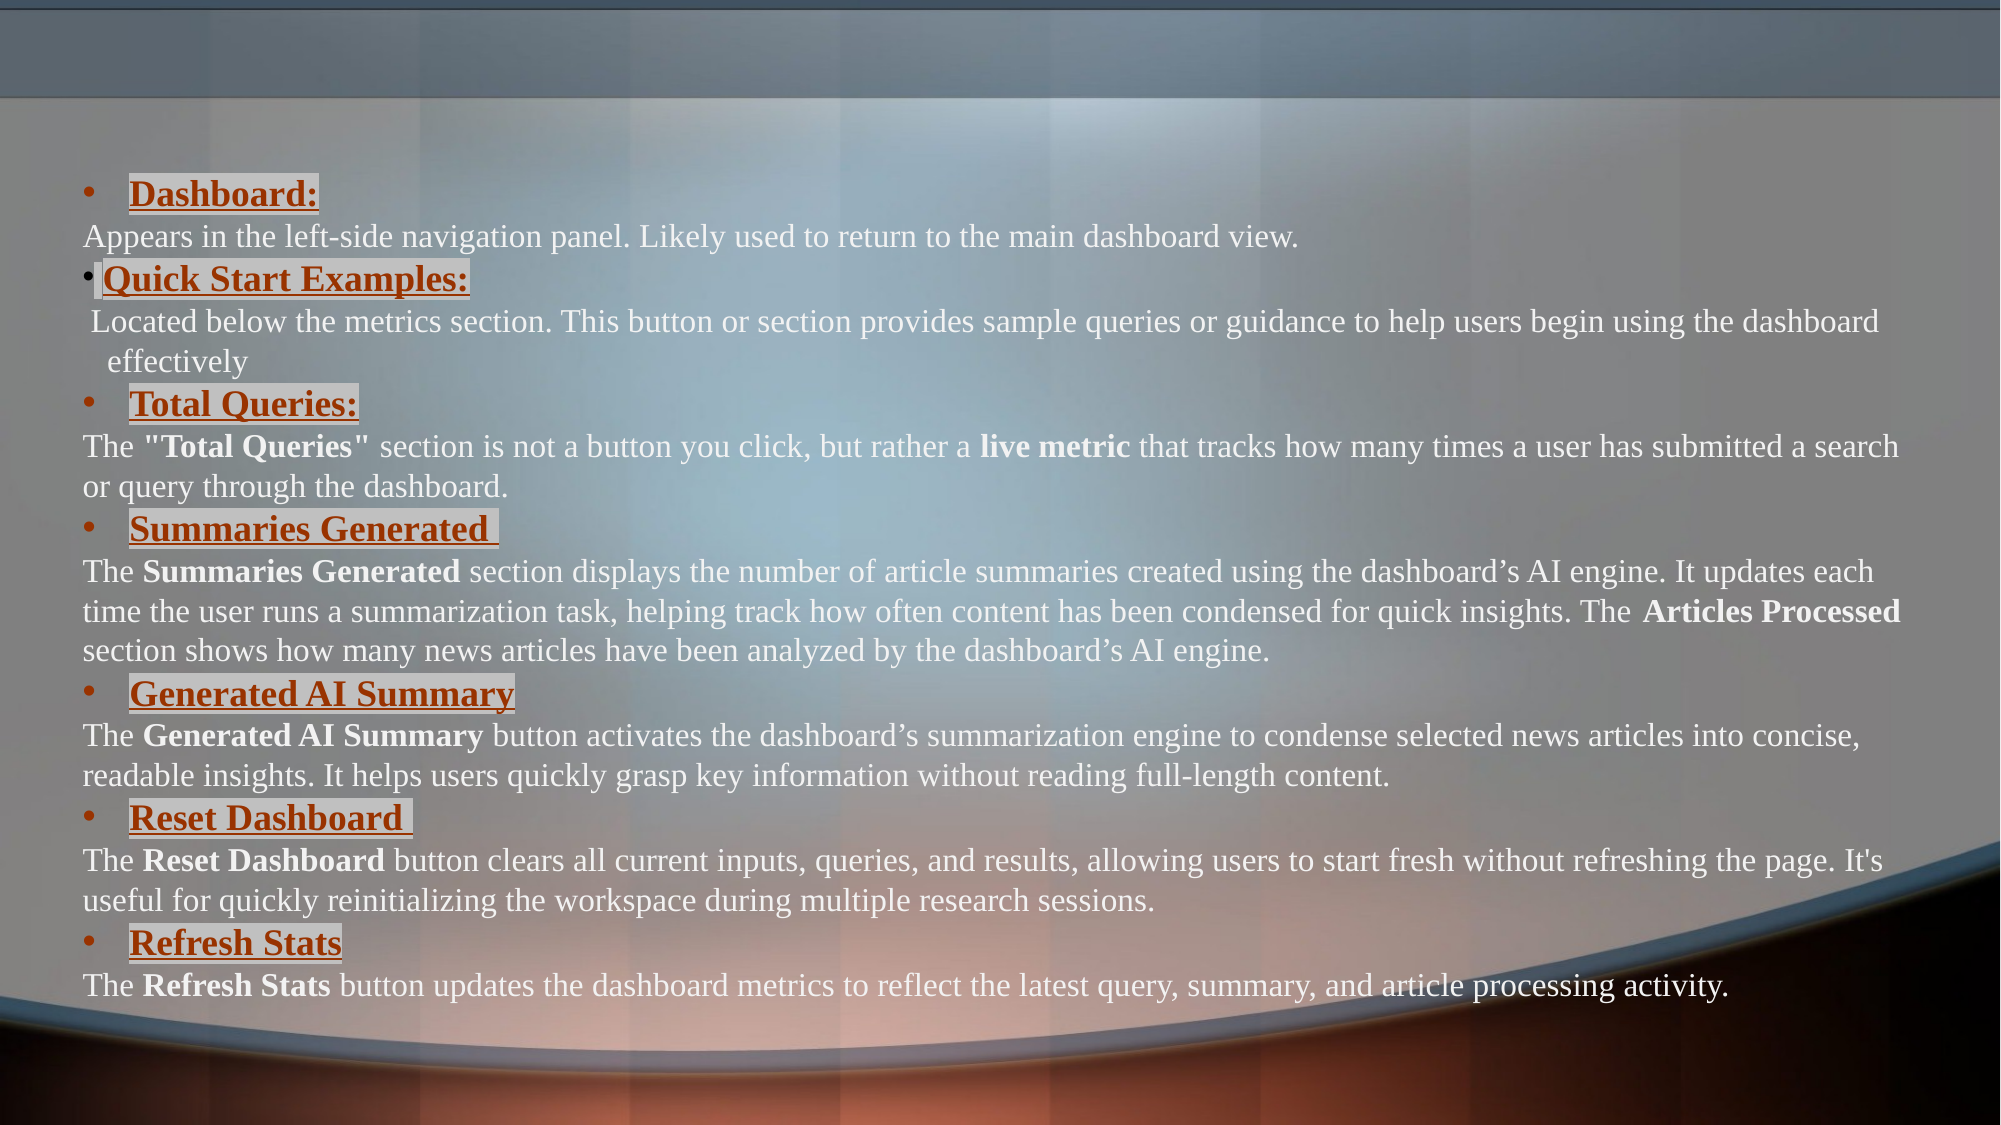

Dashboard:
Appears in the left-side navigation panel. Likely used to return to the main dashboard view.
 Quick Start Examples:
 Located below the metrics section. This button or section provides sample queries or guidance to help users begin using the dashboard        effectively
Total Queries:
The "Total Queries" section is not a button you click, but rather a live metric that tracks how many times a user has submitted a search or query through the dashboard.
Summaries Generated
The Summaries Generated section displays the number of article summaries created using the dashboard’s AI engine. It updates each time the user runs a summarization task, helping track how often content has been condensed for quick insights. The Articles Processed section shows how many news articles have been analyzed by the dashboard’s AI engine.
Generated AI Summary
The Generated AI Summary button activates the dashboard’s summarization engine to condense selected news articles into concise, readable insights. It helps users quickly grasp key information without reading full-length content.
Reset Dashboard
The Reset Dashboard button clears all current inputs, queries, and results, allowing users to start fresh without refreshing the page. It's useful for quickly reinitializing the workspace during multiple research sessions.
Refresh Stats
The Refresh Stats button updates the dashboard metrics to reflect the latest query, summary, and article processing activity.